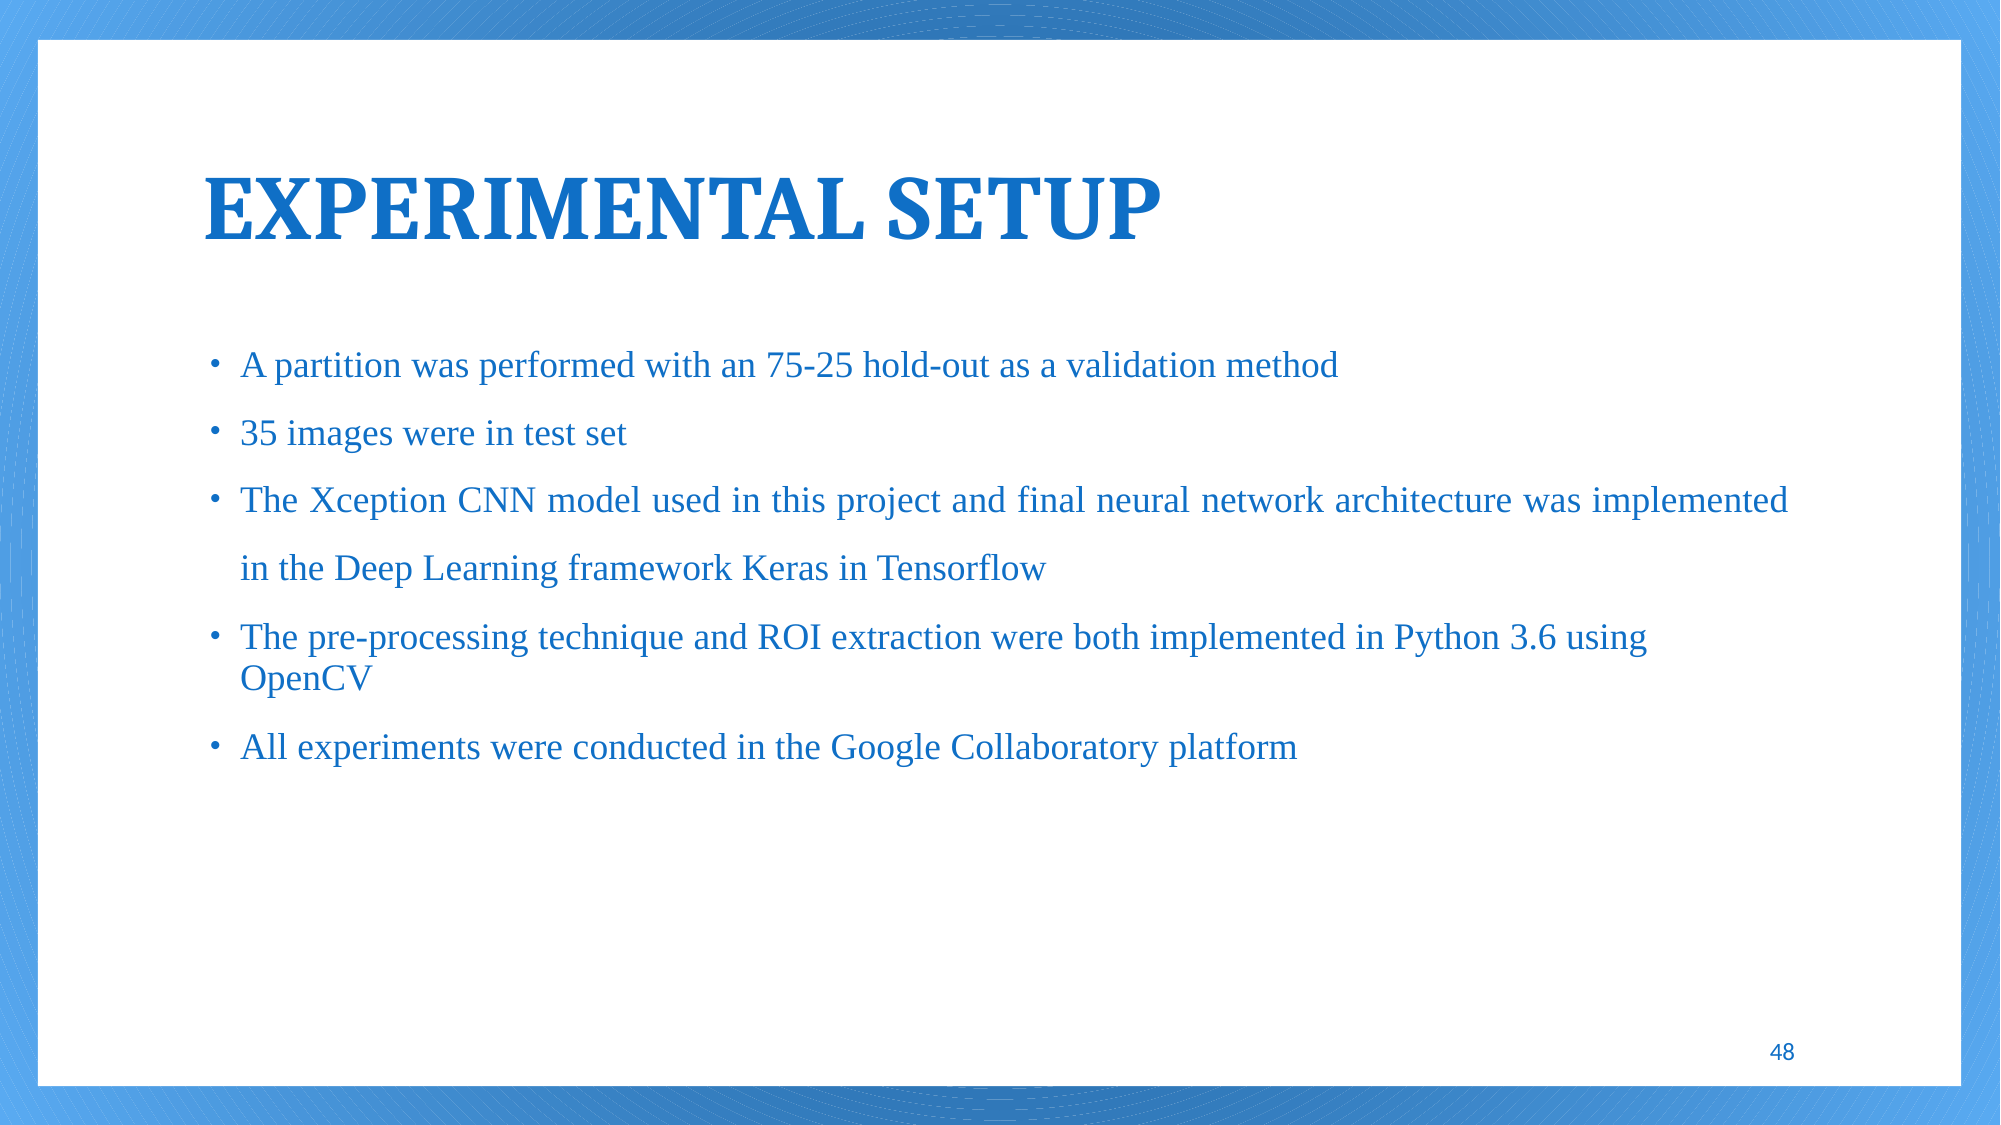

# EXPERIMENTAL SETUP
A partition was performed with an 75-25 hold-out as a validation method
35 images were in test set
The Xception CNN model used in this project and final neural network architecture was implemented in the Deep Learning framework Keras in Tensorflow
The pre-processing technique and ROI extraction were both implemented in Python 3.6 using OpenCV
All experiments were conducted in the Google Collaboratory platform
48